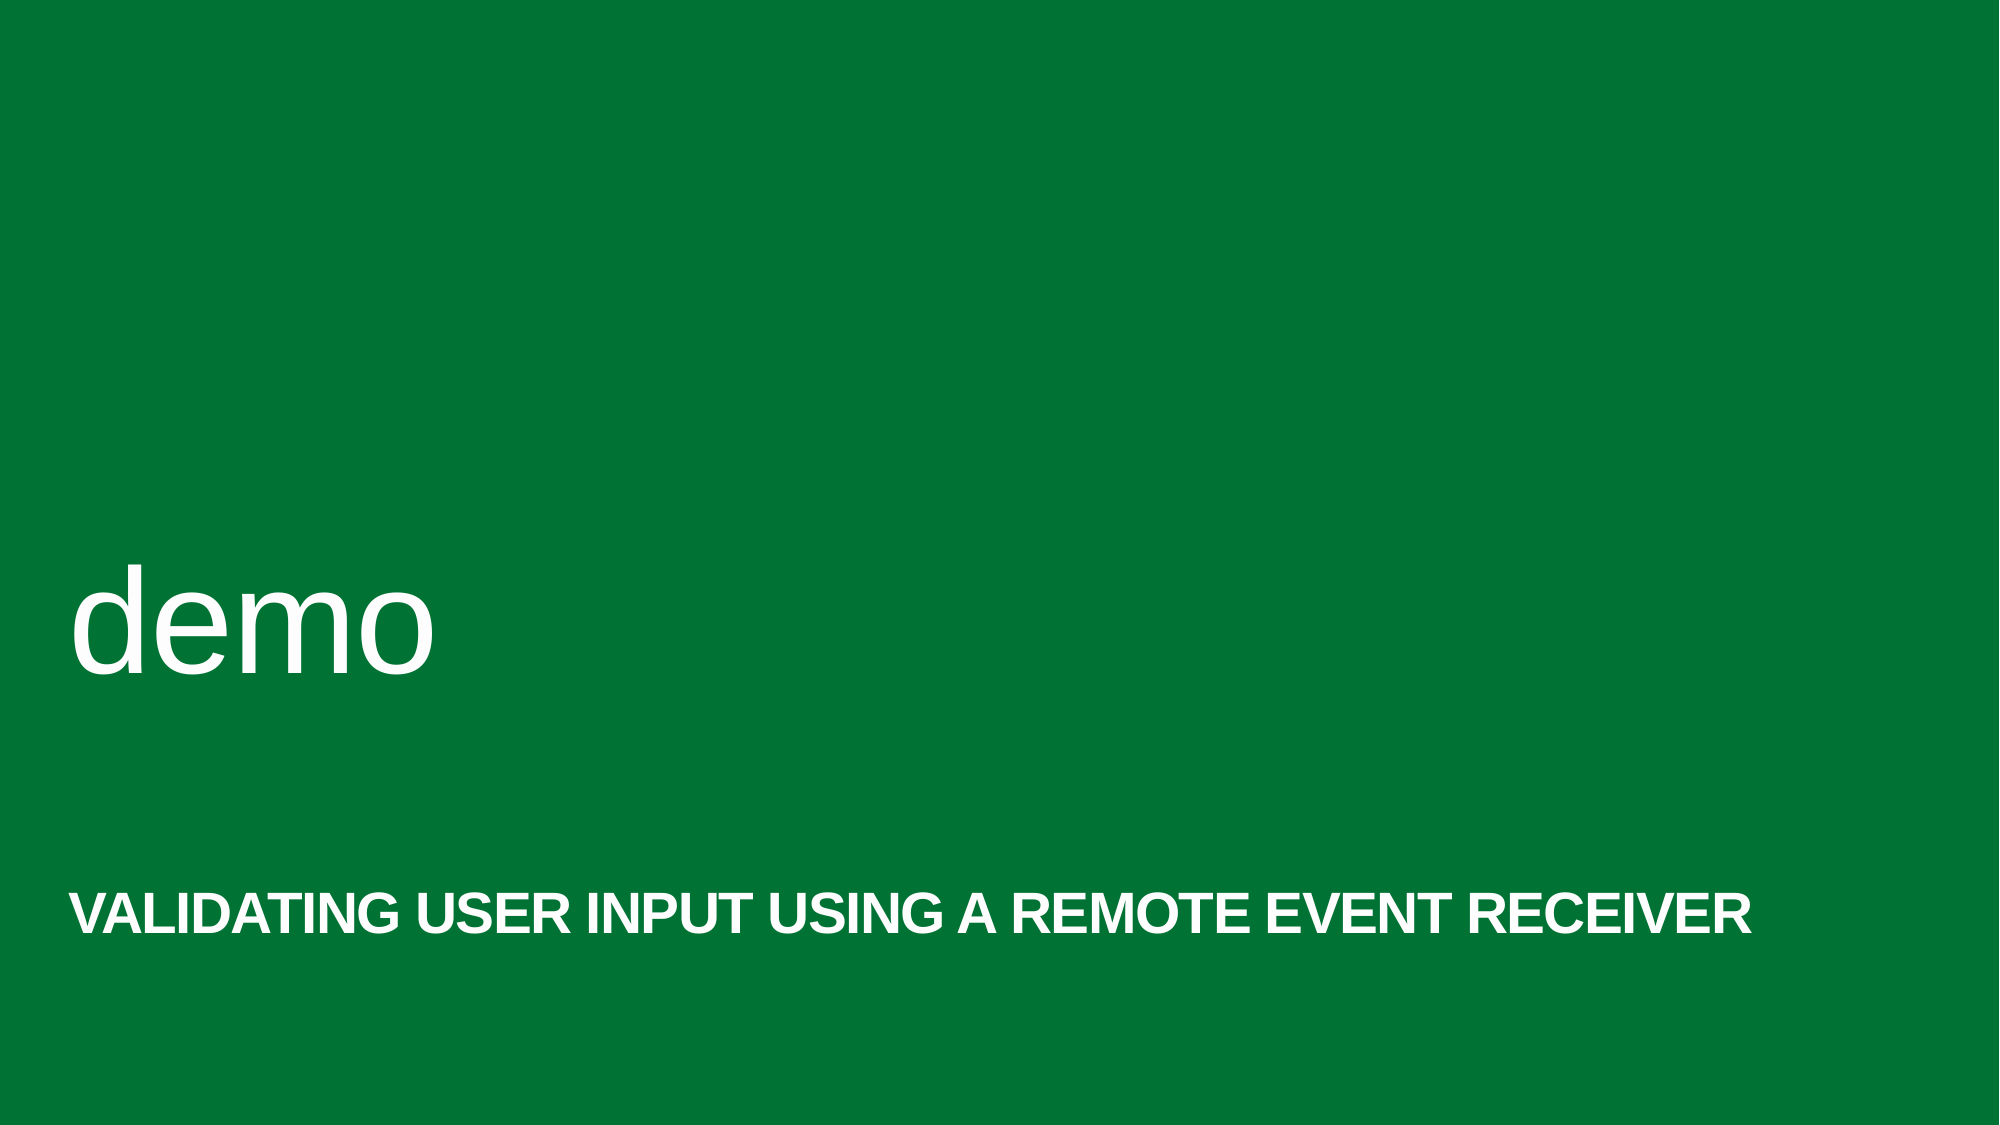

demo
Validating user input using A Remote Event Receiver